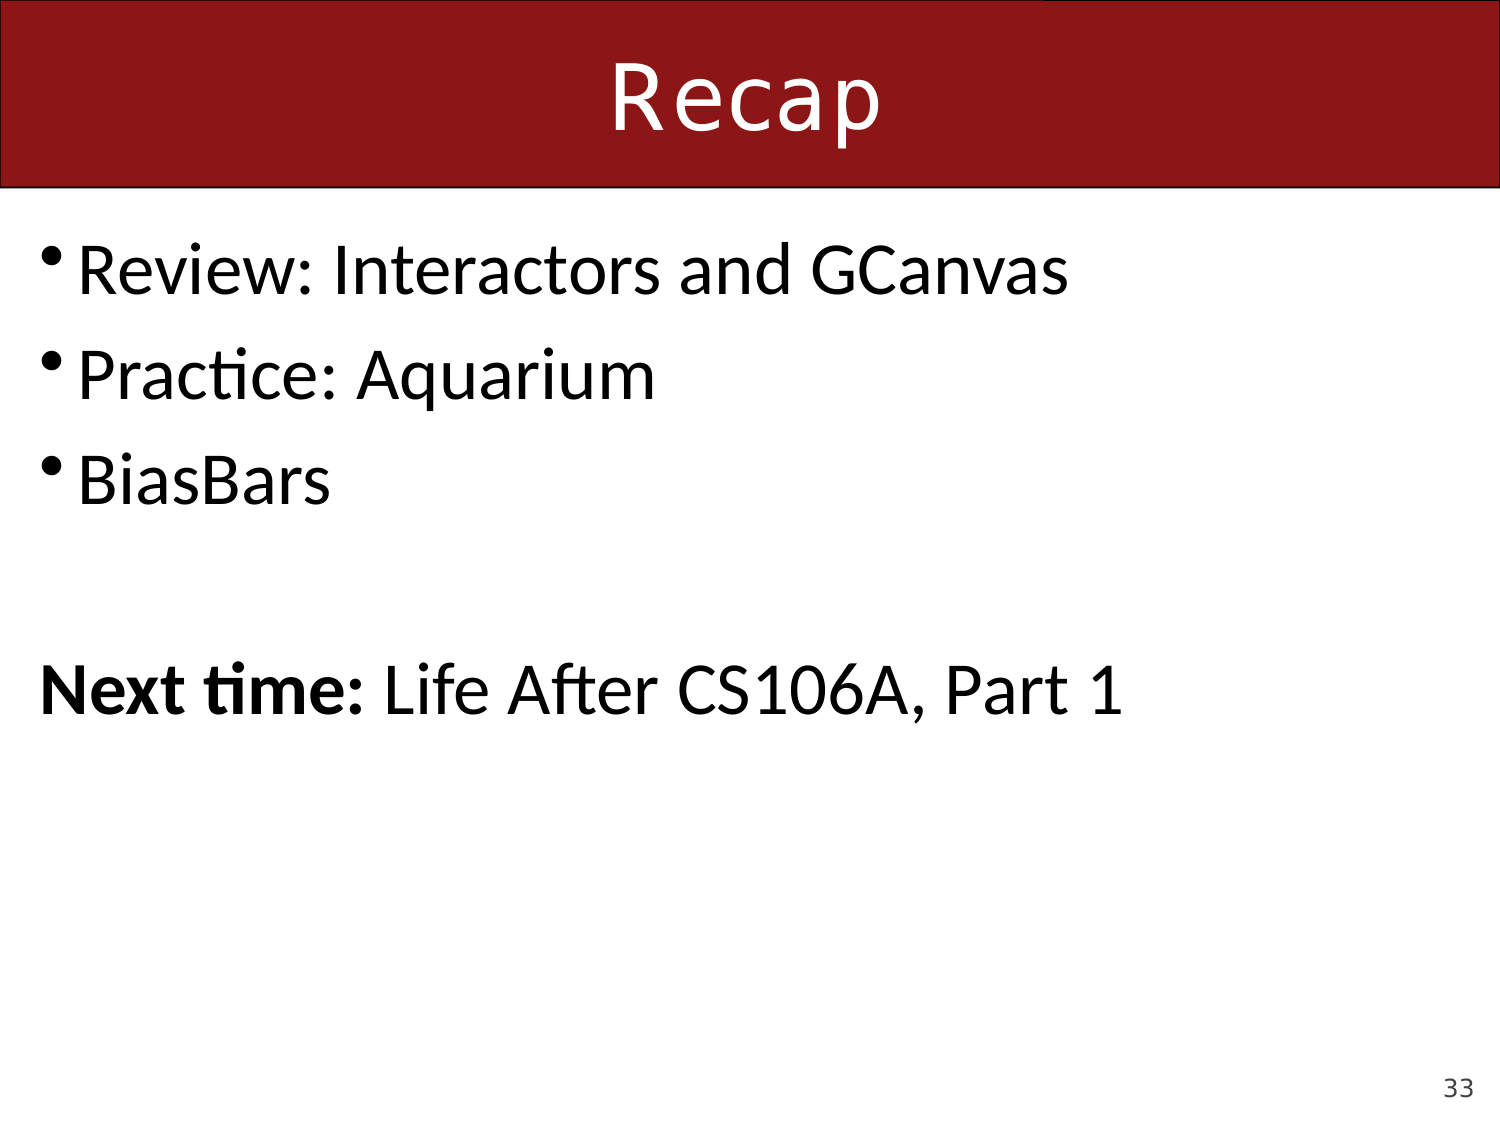

# Recap
Review: Interactors and GCanvas
Practice: Aquarium
BiasBars

Next time: Life After CS106A, Part 1